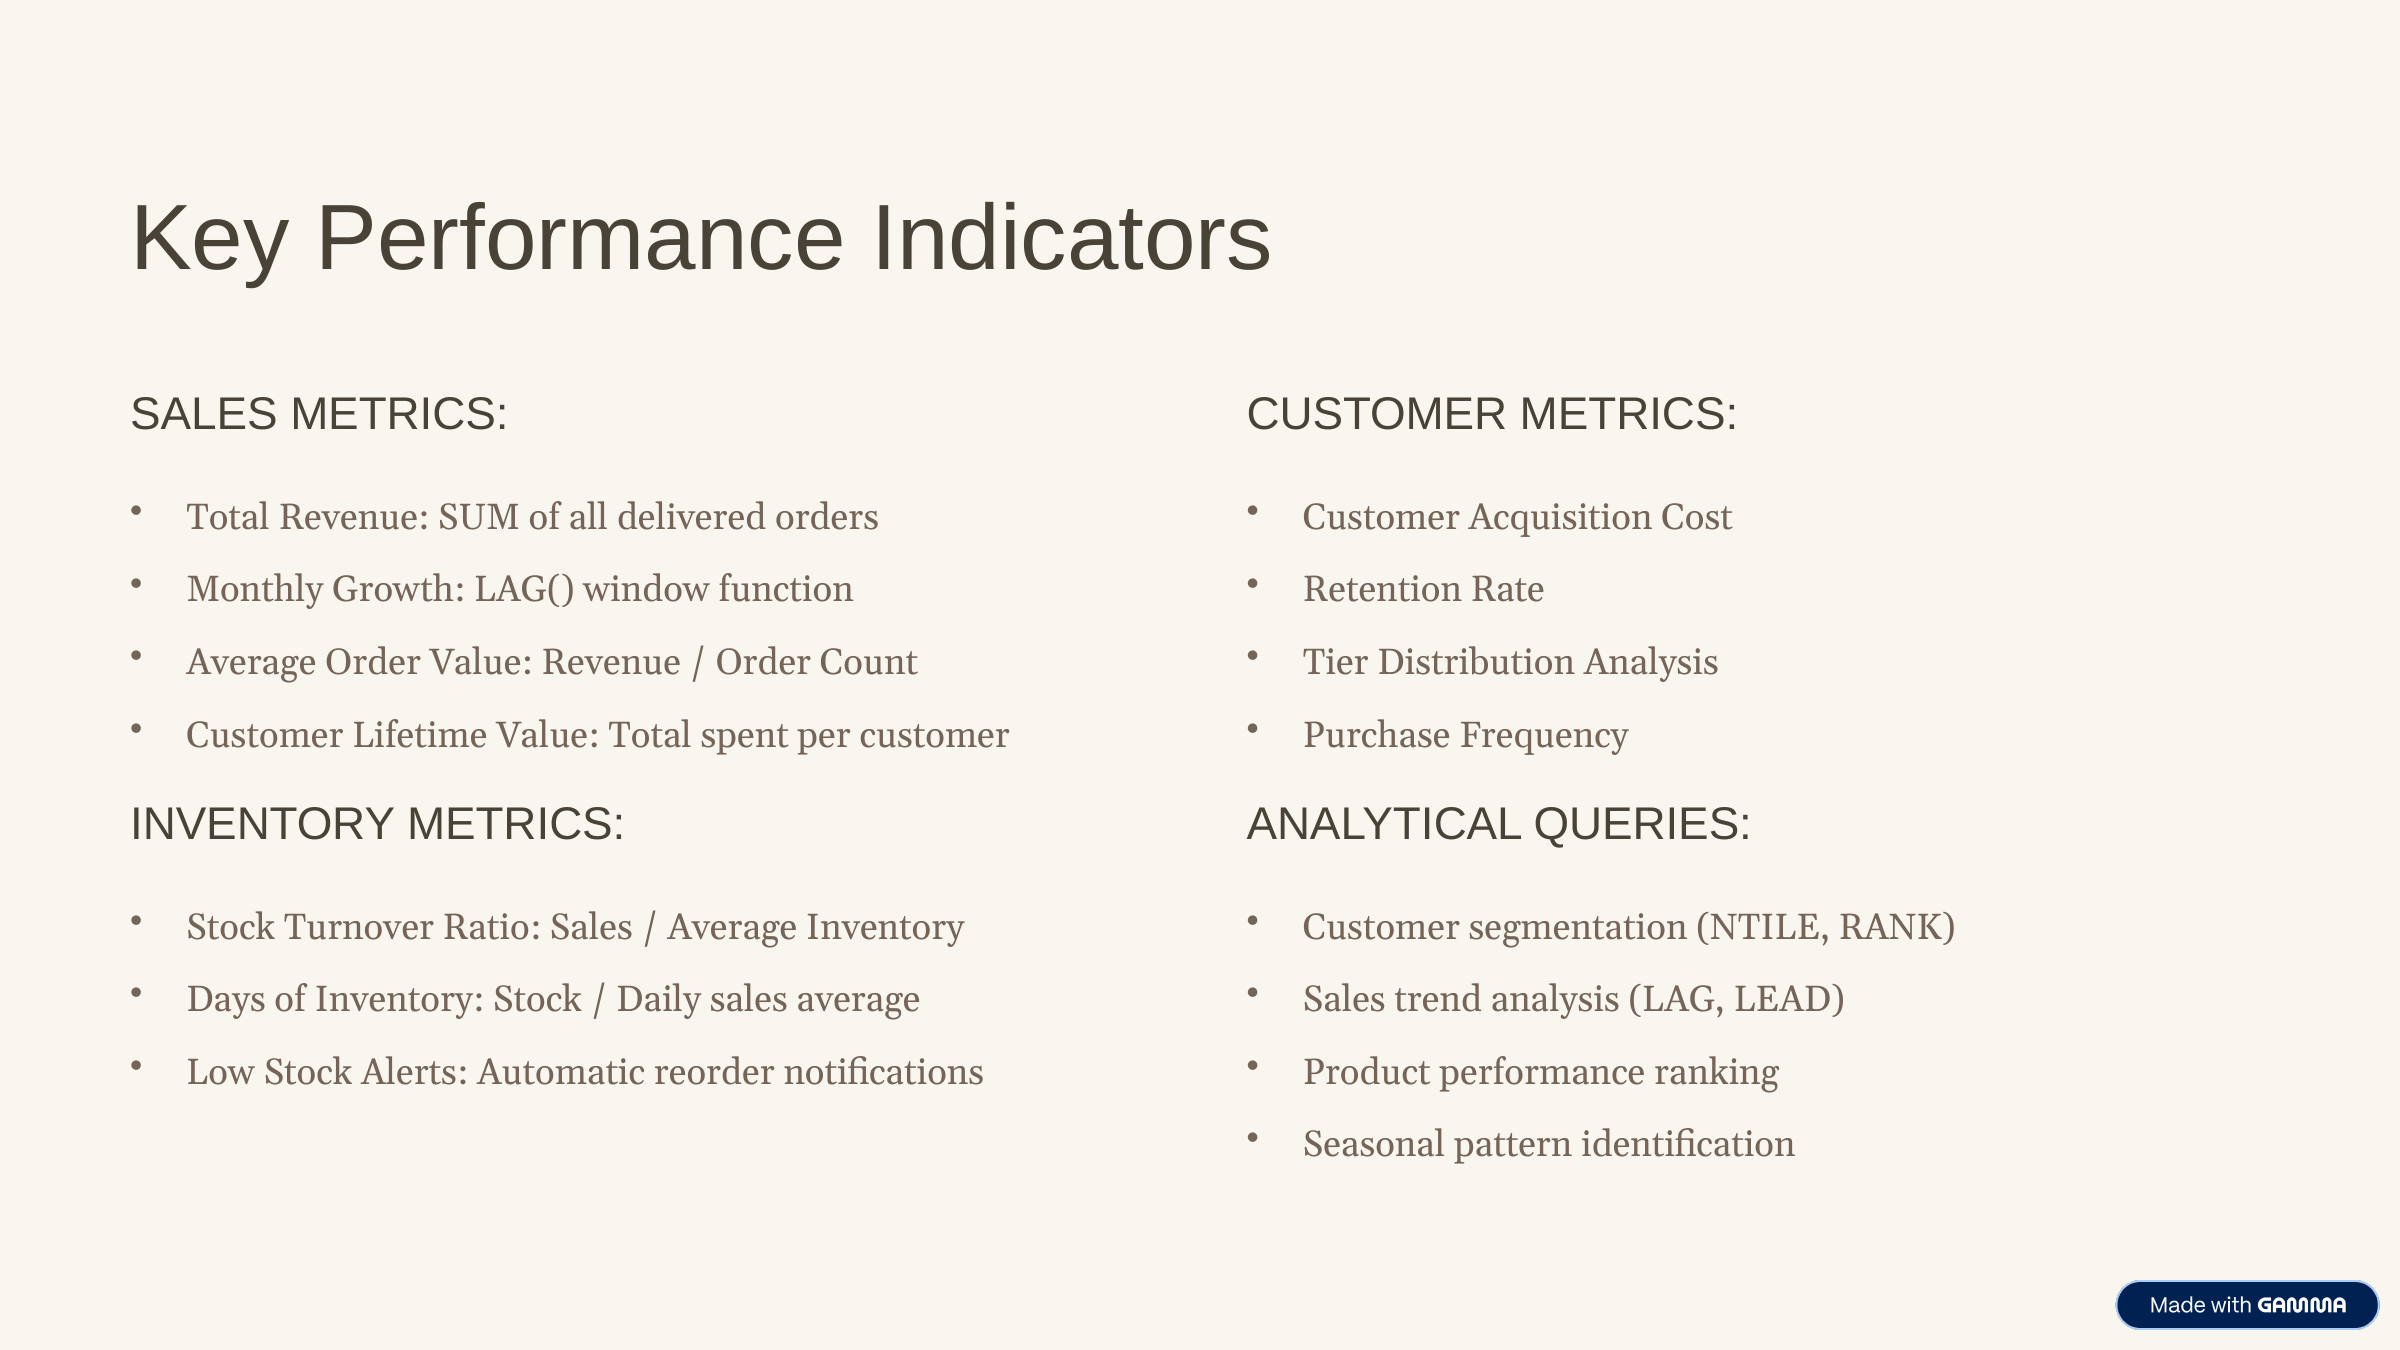

Key Performance Indicators
SALES METRICS:
CUSTOMER METRICS:
Total Revenue: SUM of all delivered orders
Customer Acquisition Cost
Monthly Growth: LAG() window function
Retention Rate
Average Order Value: Revenue / Order Count
Tier Distribution Analysis
Customer Lifetime Value: Total spent per customer
Purchase Frequency
INVENTORY METRICS:
ANALYTICAL QUERIES:
Stock Turnover Ratio: Sales / Average Inventory
Customer segmentation (NTILE, RANK)
Days of Inventory: Stock / Daily sales average
Sales trend analysis (LAG, LEAD)
Low Stock Alerts: Automatic reorder notifications
Product performance ranking
Seasonal pattern identification